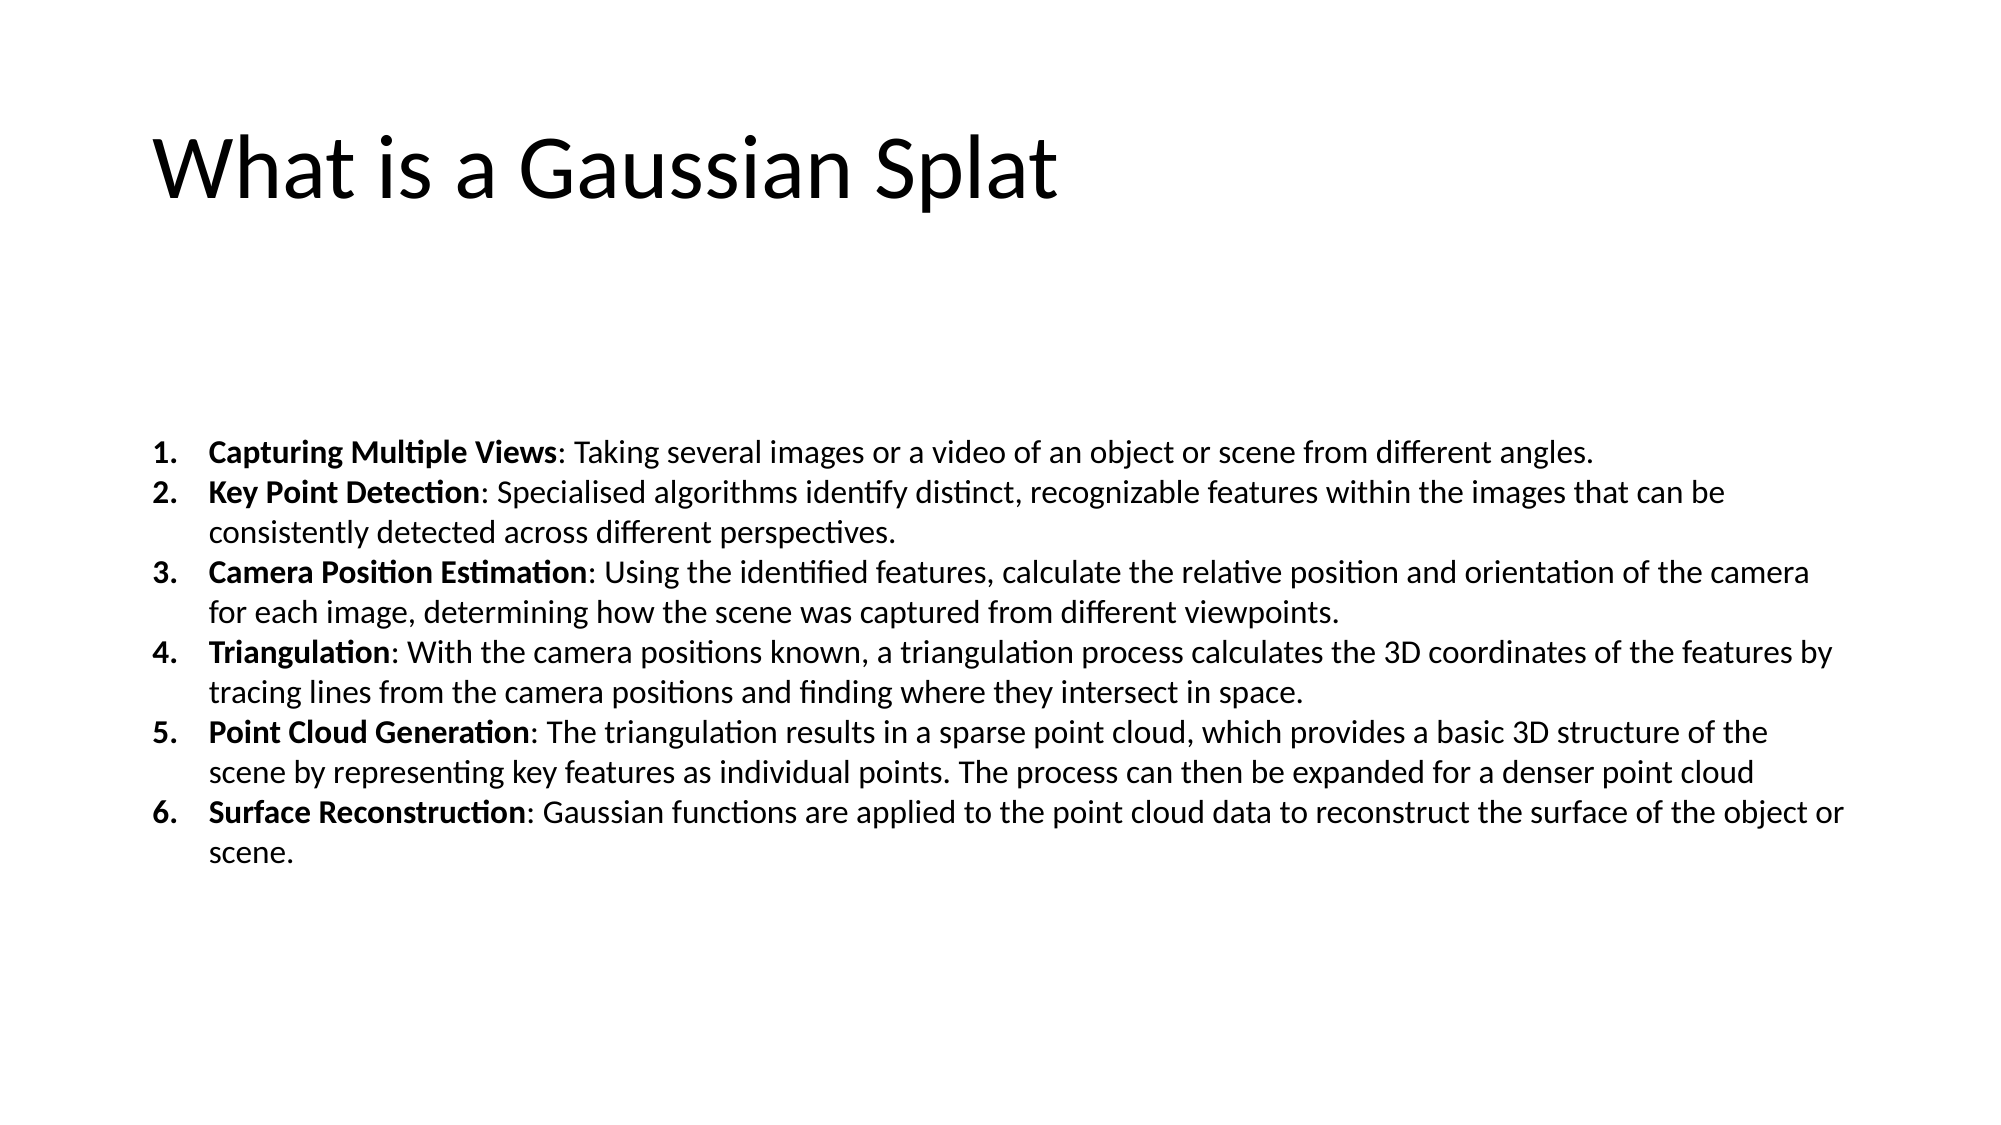

# What is a Gaussian Splat
Capturing Multiple Views: Taking several images or a video of an object or scene from different angles.
Key Point Detection: Specialised algorithms identify distinct, recognizable features within the images that can be consistently detected across different perspectives.
Camera Position Estimation: Using the identified features, calculate the relative position and orientation of the camera for each image, determining how the scene was captured from different viewpoints.
Triangulation: With the camera positions known, a triangulation process calculates the 3D coordinates of the features by tracing lines from the camera positions and finding where they intersect in space.
Point Cloud Generation: The triangulation results in a sparse point cloud, which provides a basic 3D structure of the scene by representing key features as individual points. The process can then be expanded for a denser point cloud
Surface Reconstruction: Gaussian functions are applied to the point cloud data to reconstruct the surface of the object or scene.